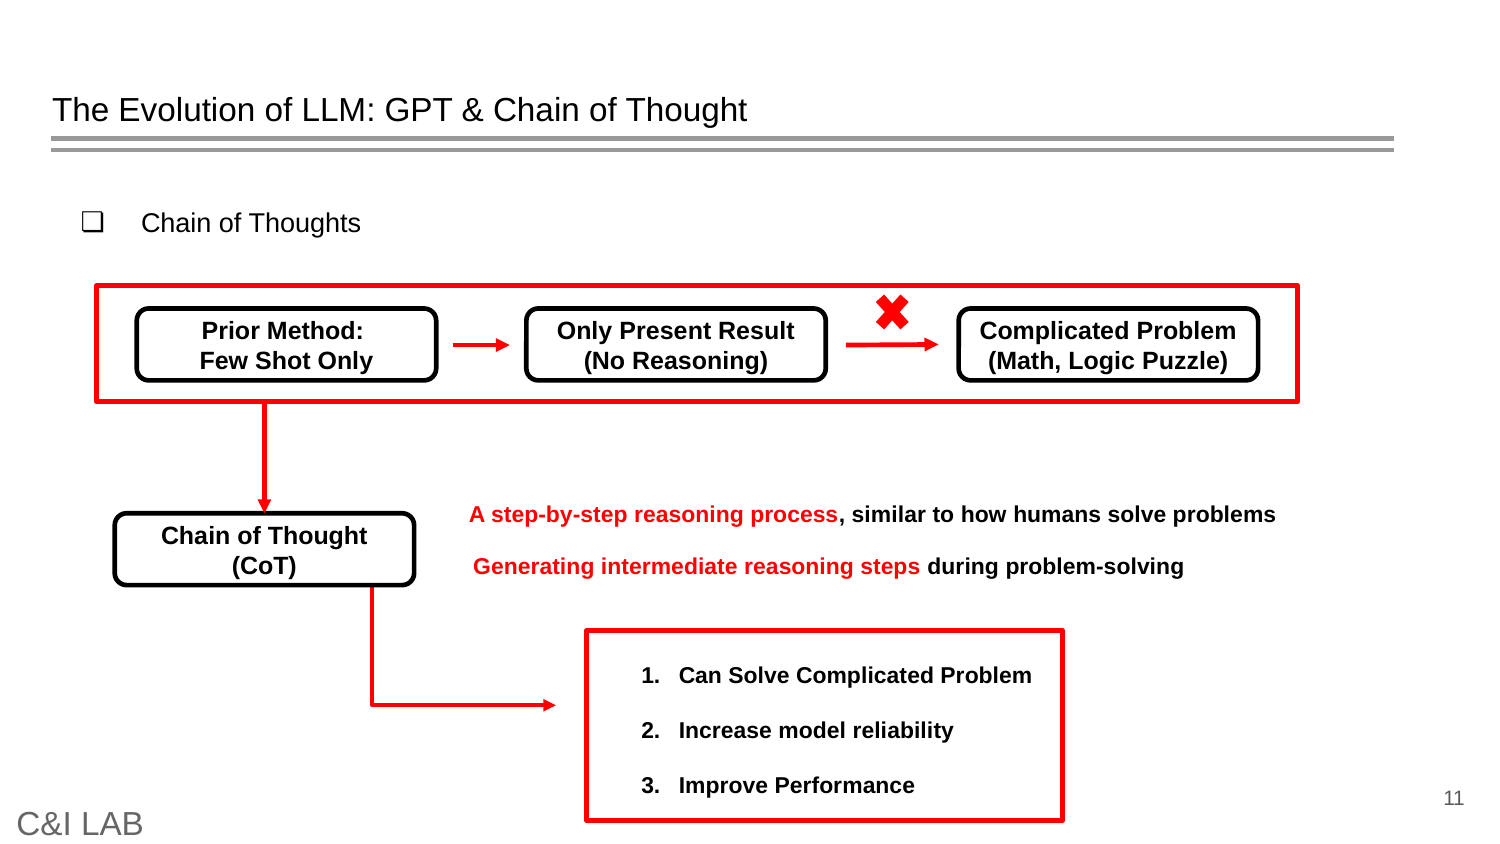

# The Evolution of LLM: GPT & Chain of Thought
Chain of Thoughts

Prior Method:
Few Shot Only
Only Present Result
(No Reasoning)
Complicated Problem
(Math, Logic Puzzle)
A step-by-step reasoning process, similar to how humans solve problems
Generating intermediate reasoning steps during problem-solving
Chain of Thought (CoT)

Can Solve Complicated Problem
Increase model reliability
Improve Performance

11
C&I LAB